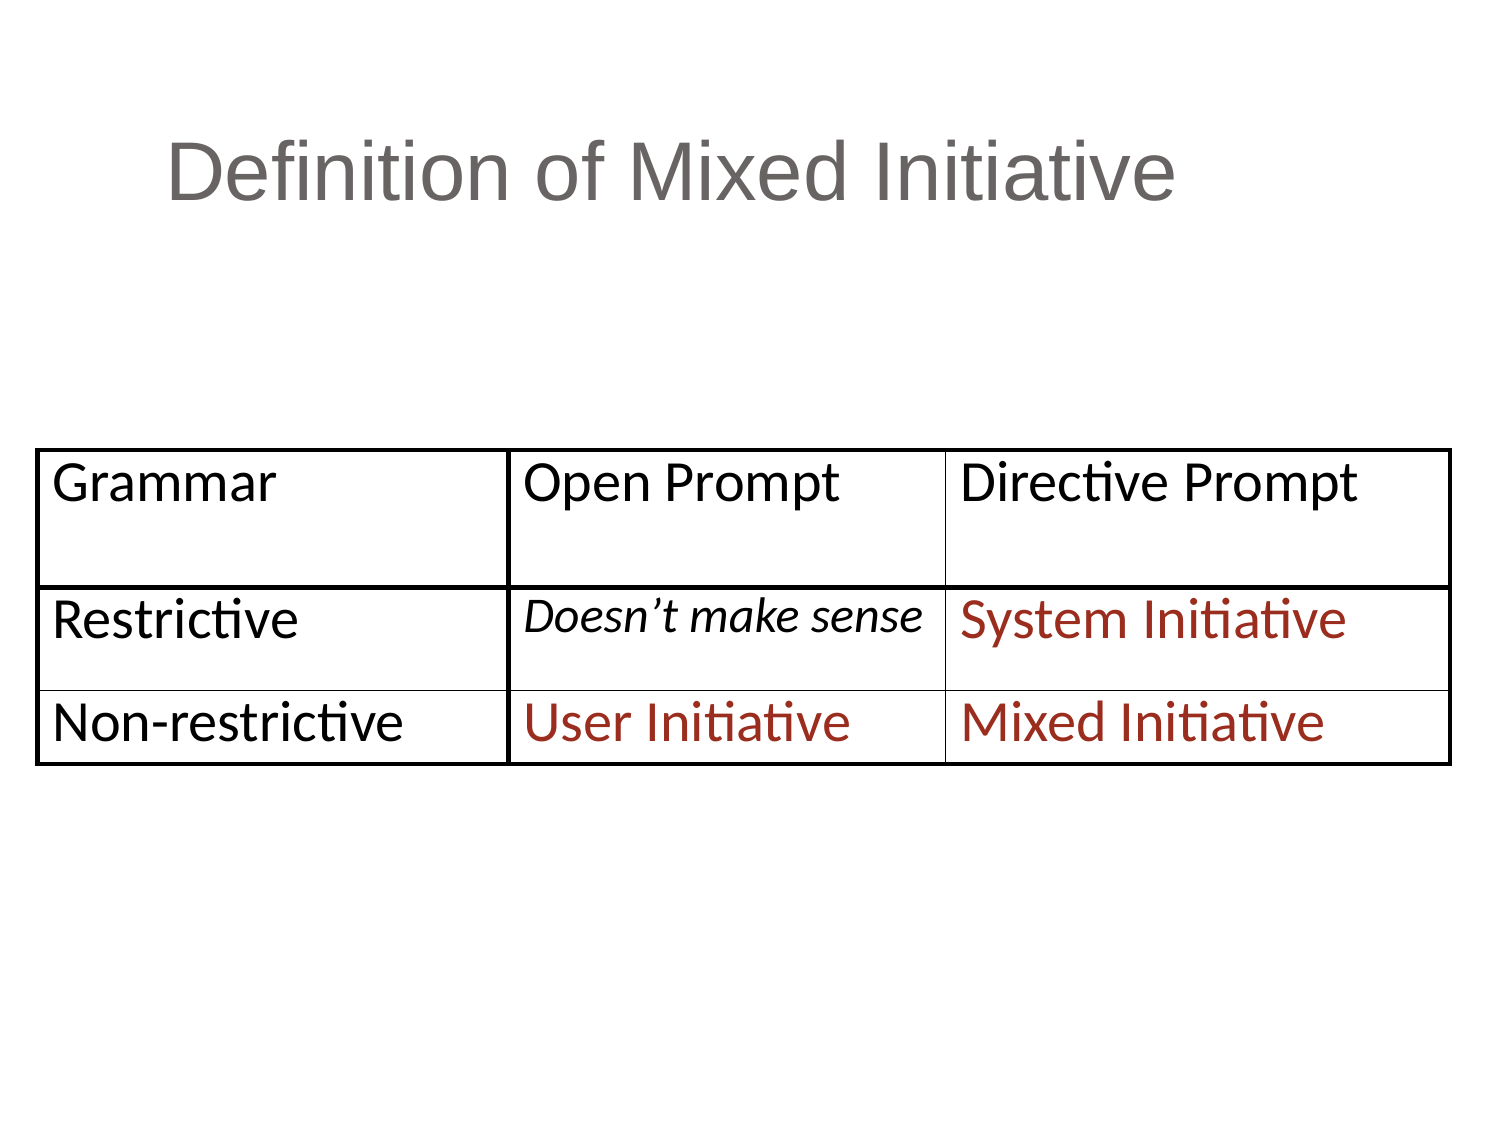

# Definition of Mixed Initiative

| Grammar | Open Prompt | Directive Prompt |
| --- | --- | --- |
| Restrictive | Doesn’t make sense | System Initiative |
| Non-restrictive | User Initiative | Mixed Initiative |